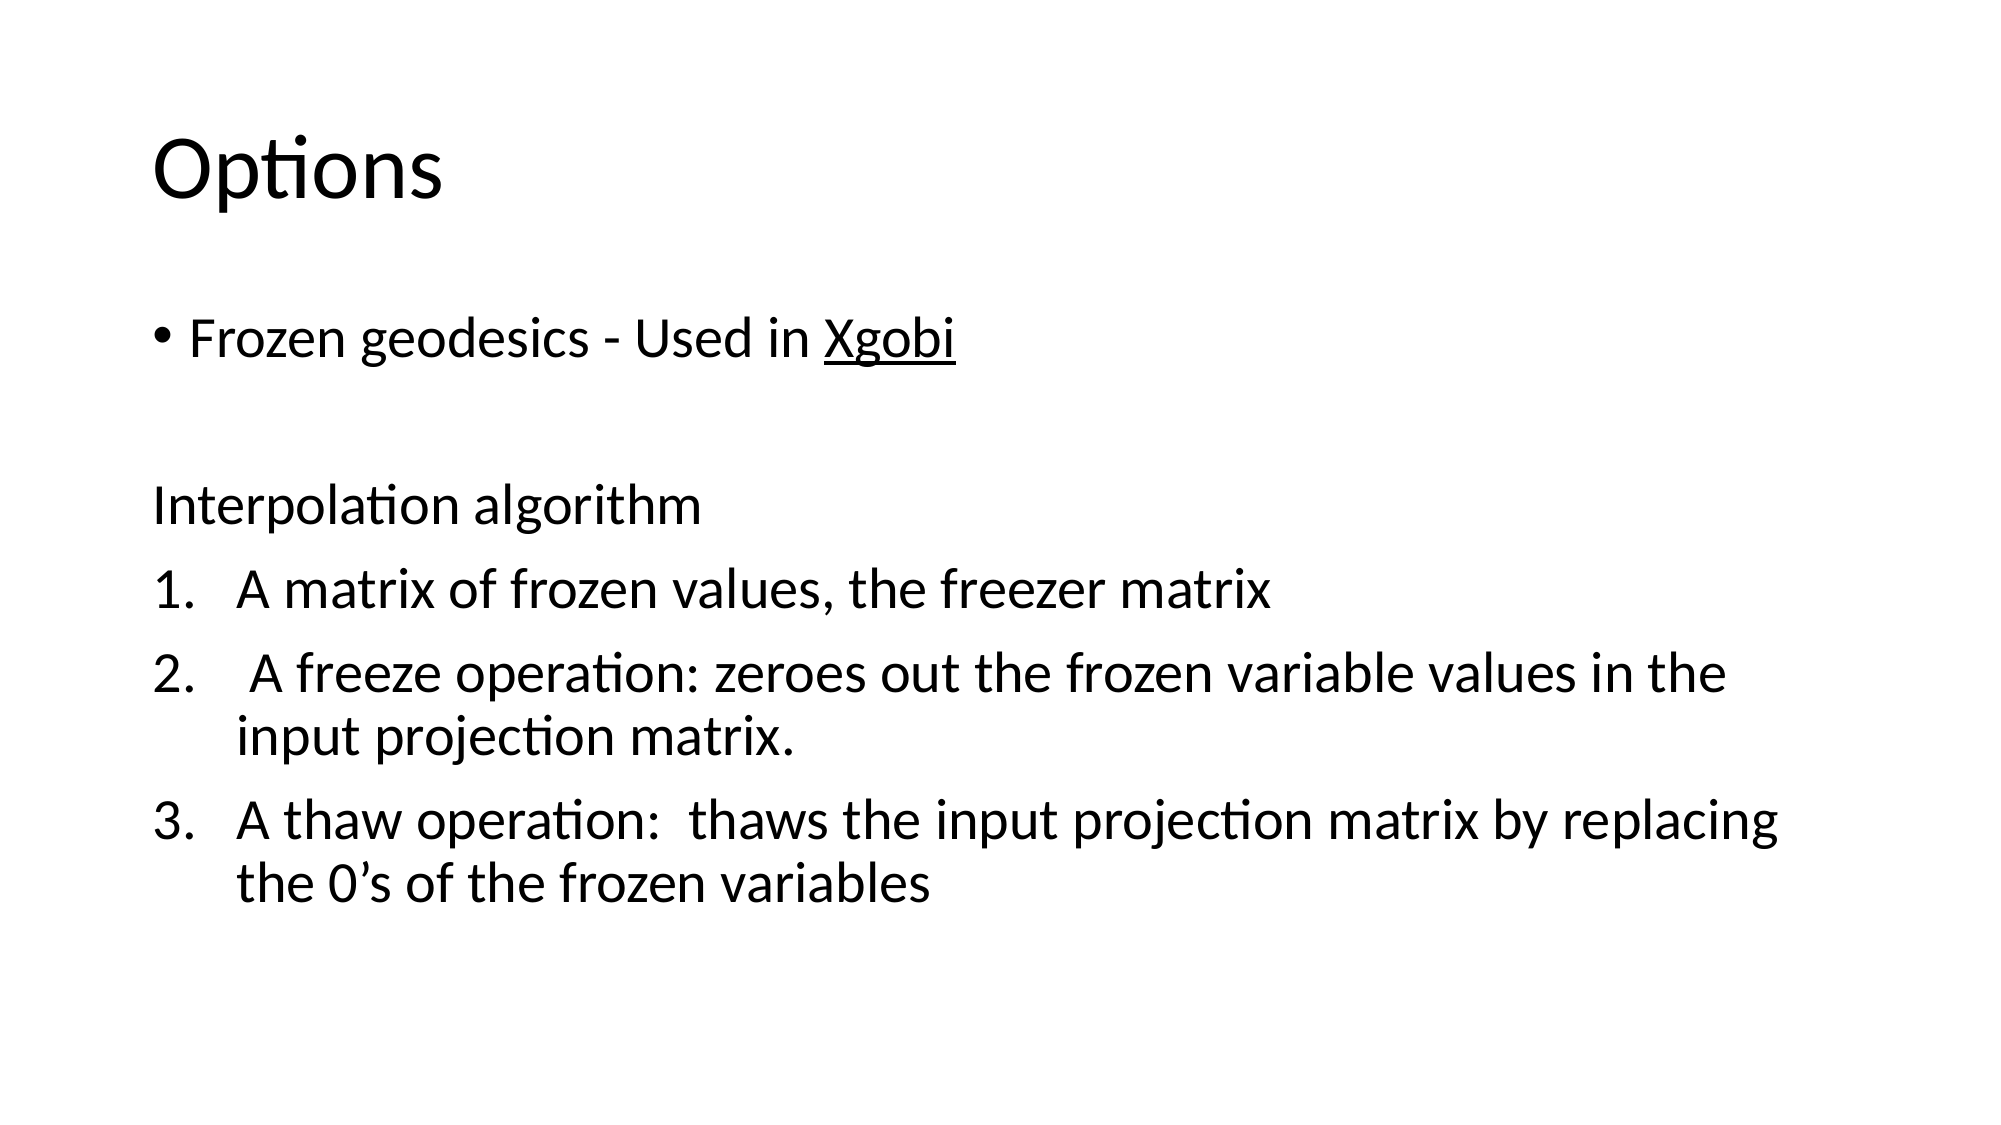

# Options
Frozen geodesics - Used in Xgobi

Interpolation algorithm
A matrix of frozen values, the freezer matrix
 A freeze operation: zeroes out the frozen variable values in the input projection matrix.
A thaw operation:  thaws the input projection matrix by replacing the 0’s of the frozen variables